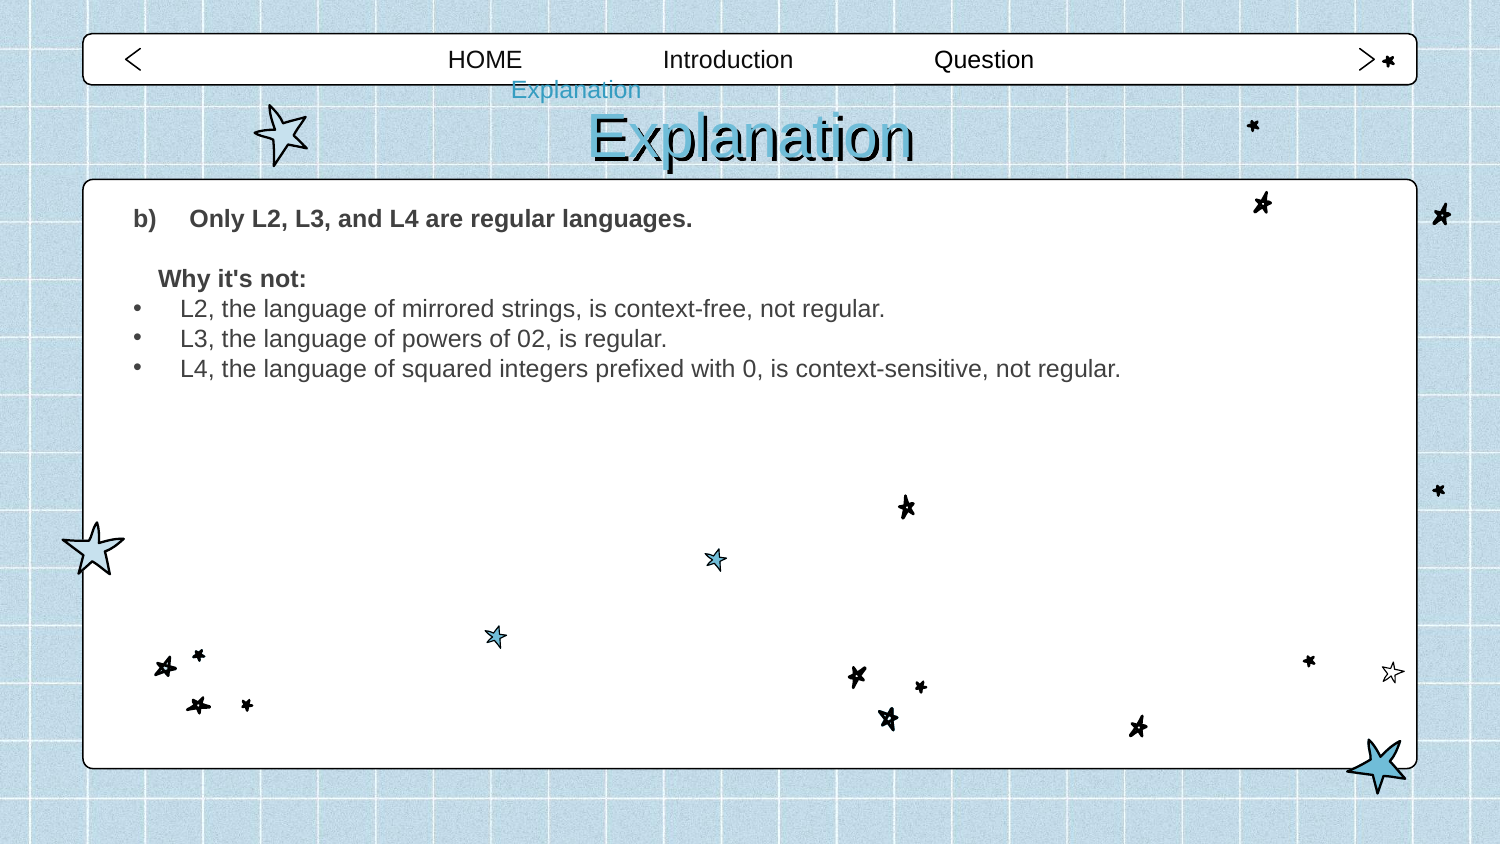

HOME                    Introduction                    Question                    Explanation

# Explanation

Only L2, L3, and L4 are regular languages.

Why it's not:
L2, the language of mirrored strings, is context-free, not regular.
L3, the language of powers of 02, is regular.
L4, the language of squared integers prefixed with 0, is context-sensitive, not regular.